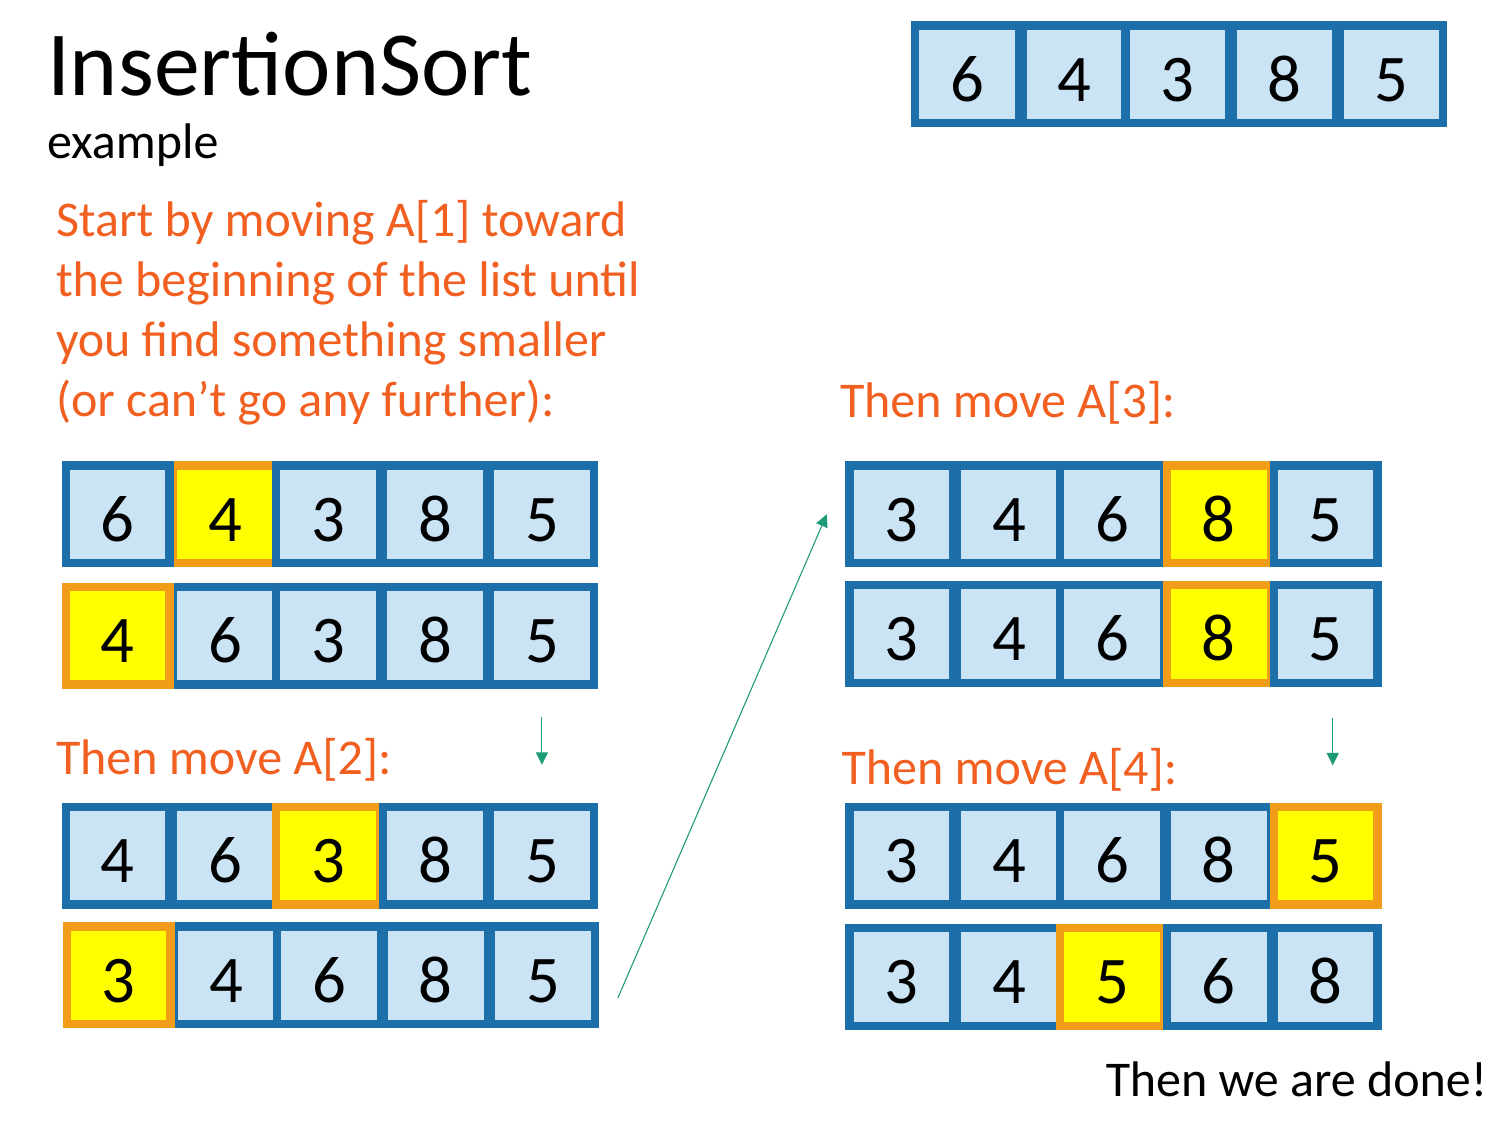

# InsertionSort example
4
5
6
3
8
Start by moving A[1] toward the beginning of the list until you find something smaller (or can’t go any further):
Then move A[3]:
4
5
3
6
8
4
5
6
3
8
4
5
3
6
8
6
5
4
3
8
Then move A[2]:
Then move A[4]:
4
5
3
6
8
6
5
4
3
8
4
5
3
6
8
4
8
3
5
6
Then we are done!